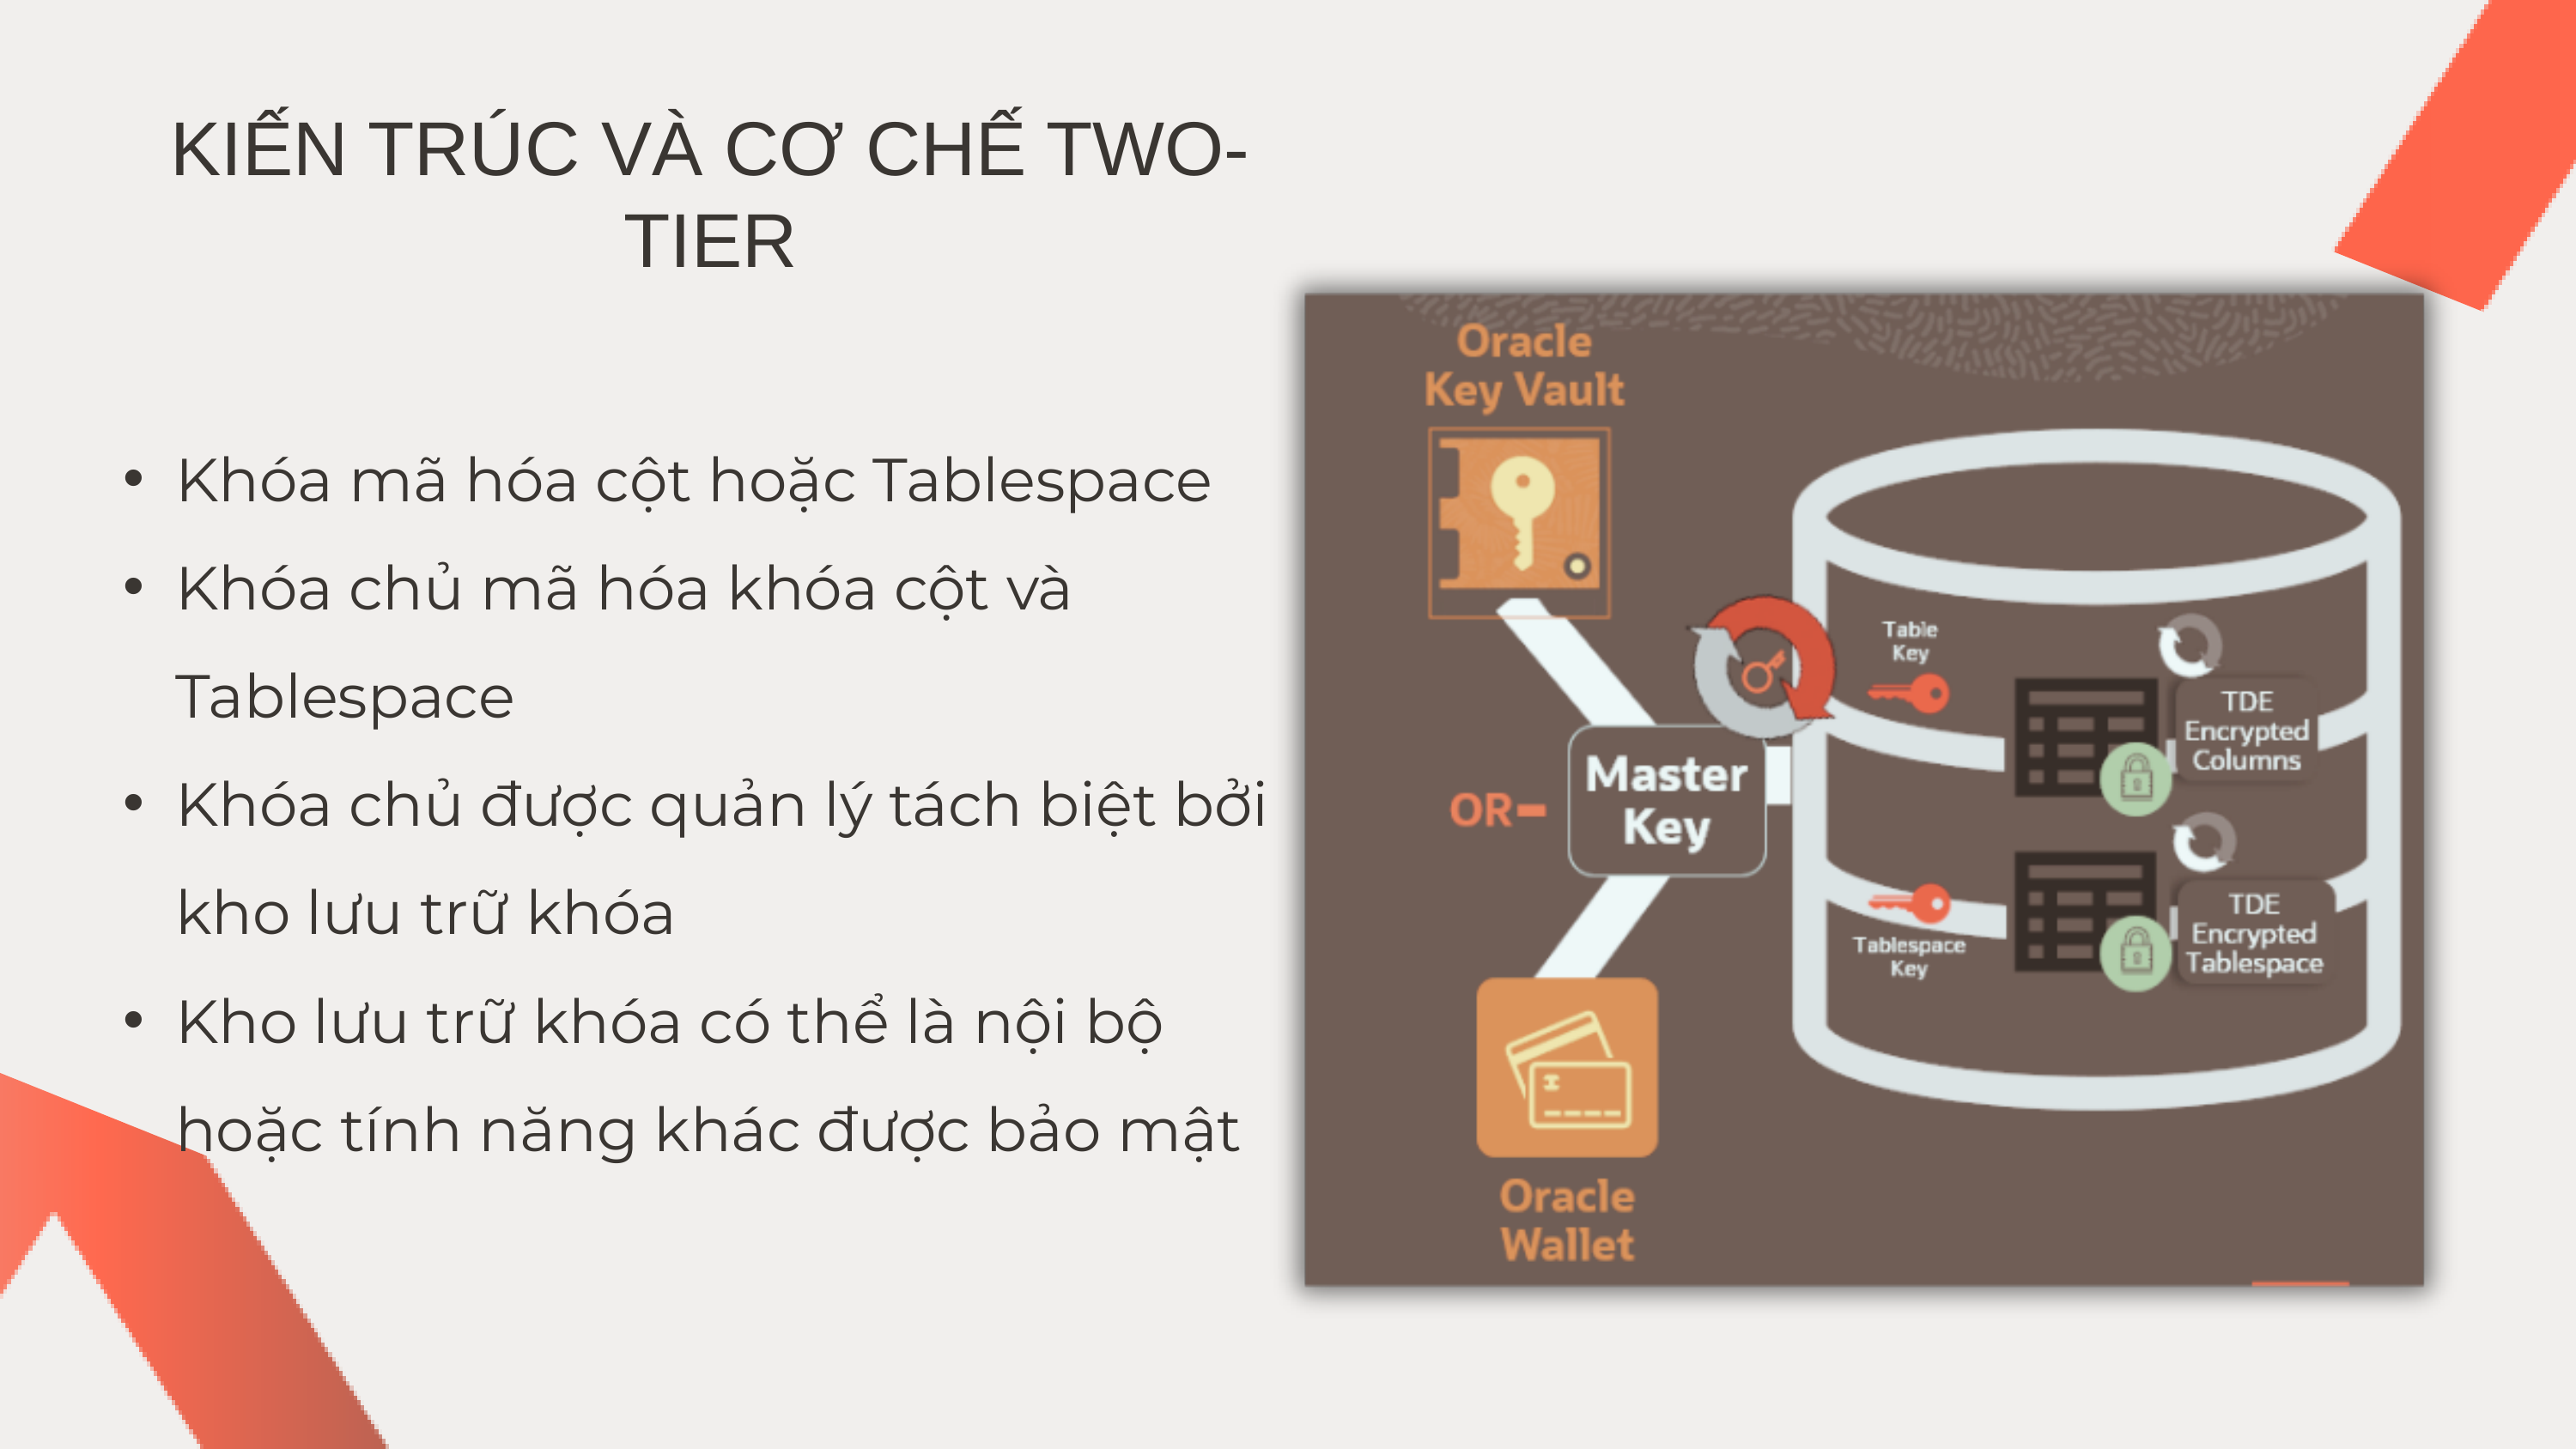

KIẾN TRÚC VÀ CƠ CHẾ TWO-TIER

Khóa mã hóa cột hoặc Tablespace
Khóa chủ mã hóa khóa cột và Tablespace
Khóa chủ được quản lý tách biệt bởi kho lưu trữ khóa
Kho lưu trữ khóa có thể là nội bộ hoặc tính năng khác được bảo mật